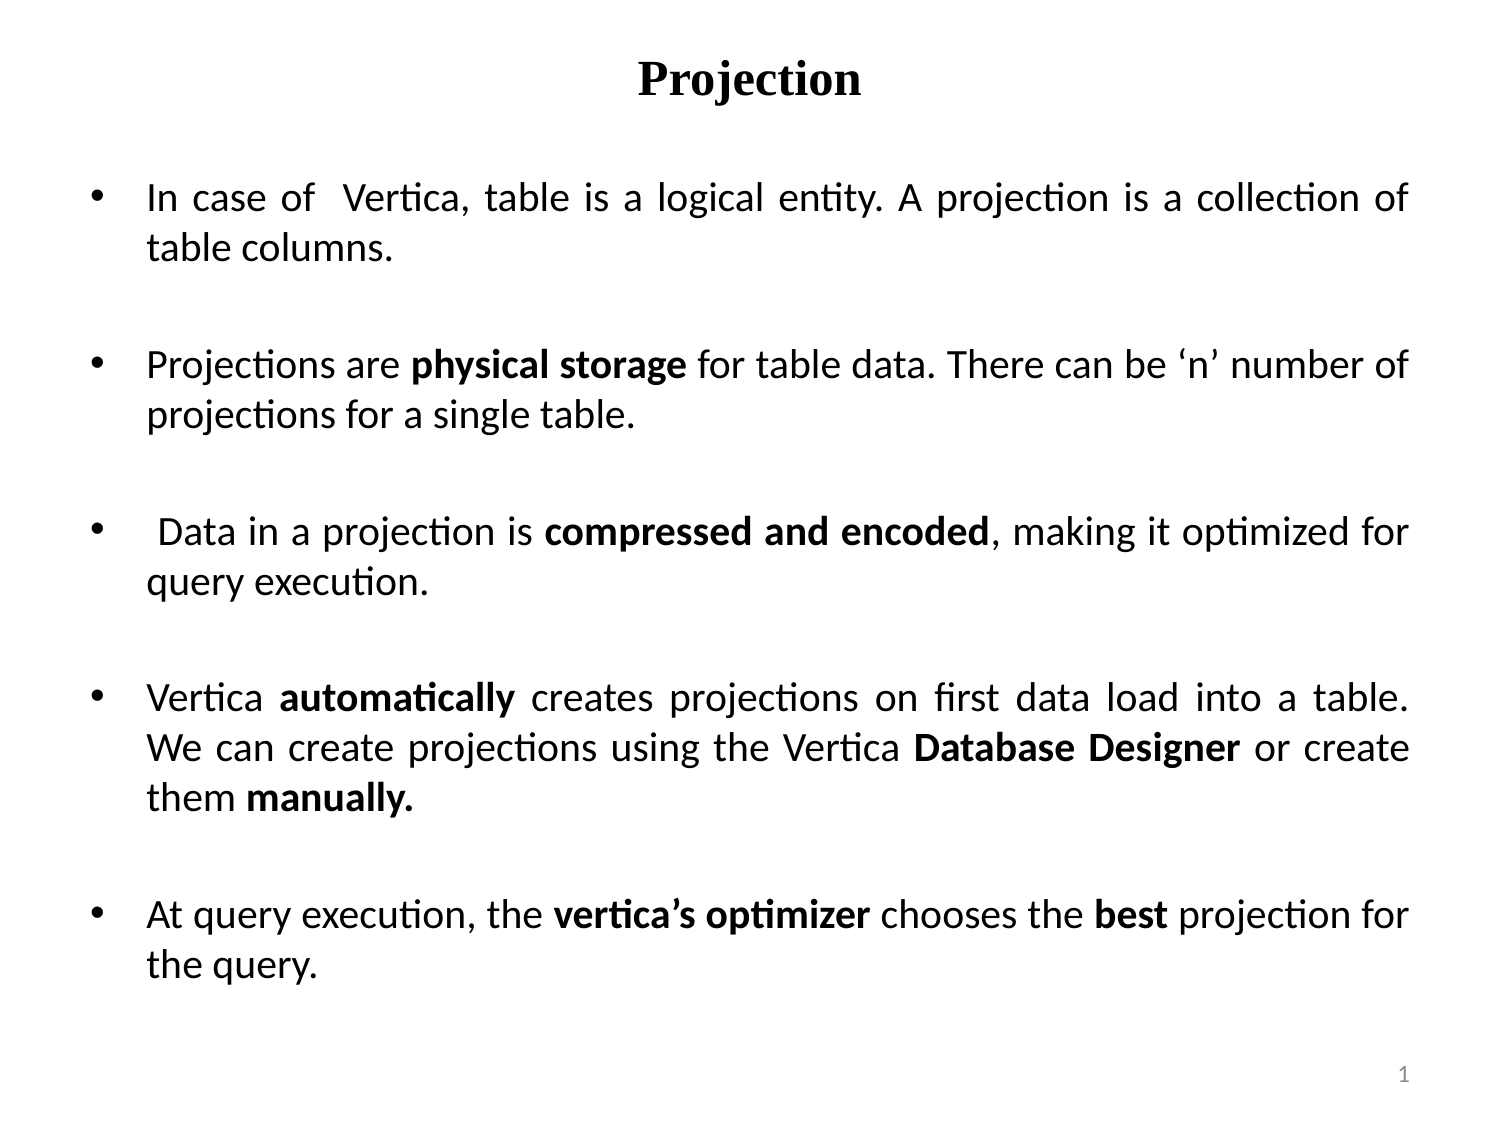

# Projection
In case of  Vertica, table is a logical entity. A projection is a collection of table columns.

Projections are physical storage for table data. There can be ‘n’ number of projections for a single table.

 Data in a projection is compressed and encoded, making it optimized for query execution.

Vertica automatically creates projections on first data load into a table. We can create projections using the Vertica Database Designer or create them manually.

At query execution, the vertica’s optimizer chooses the best projection for the query.
1